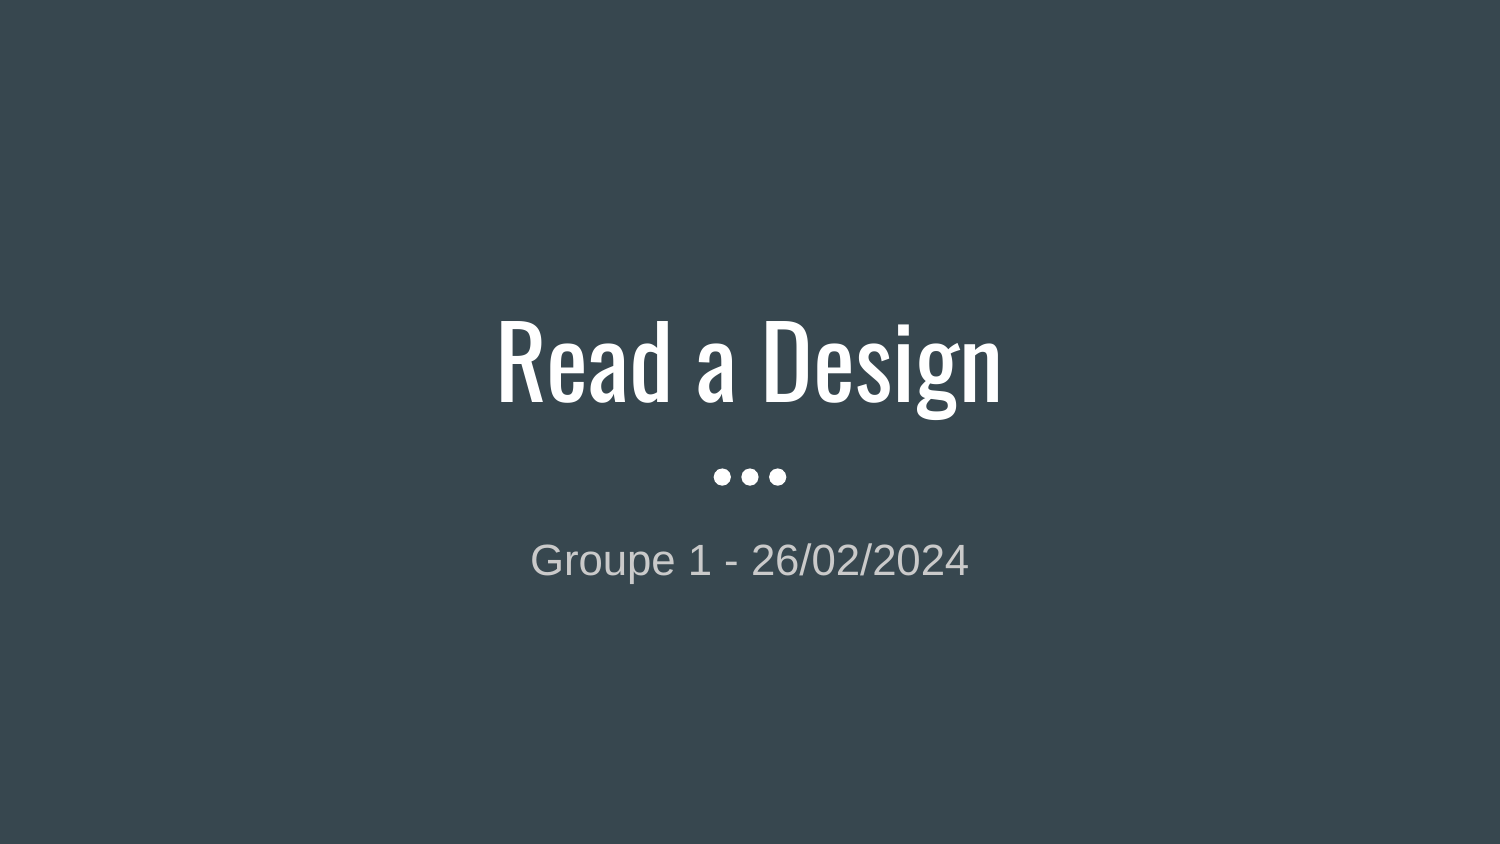

# Read a Design
Groupe 1 - 26/02/2024